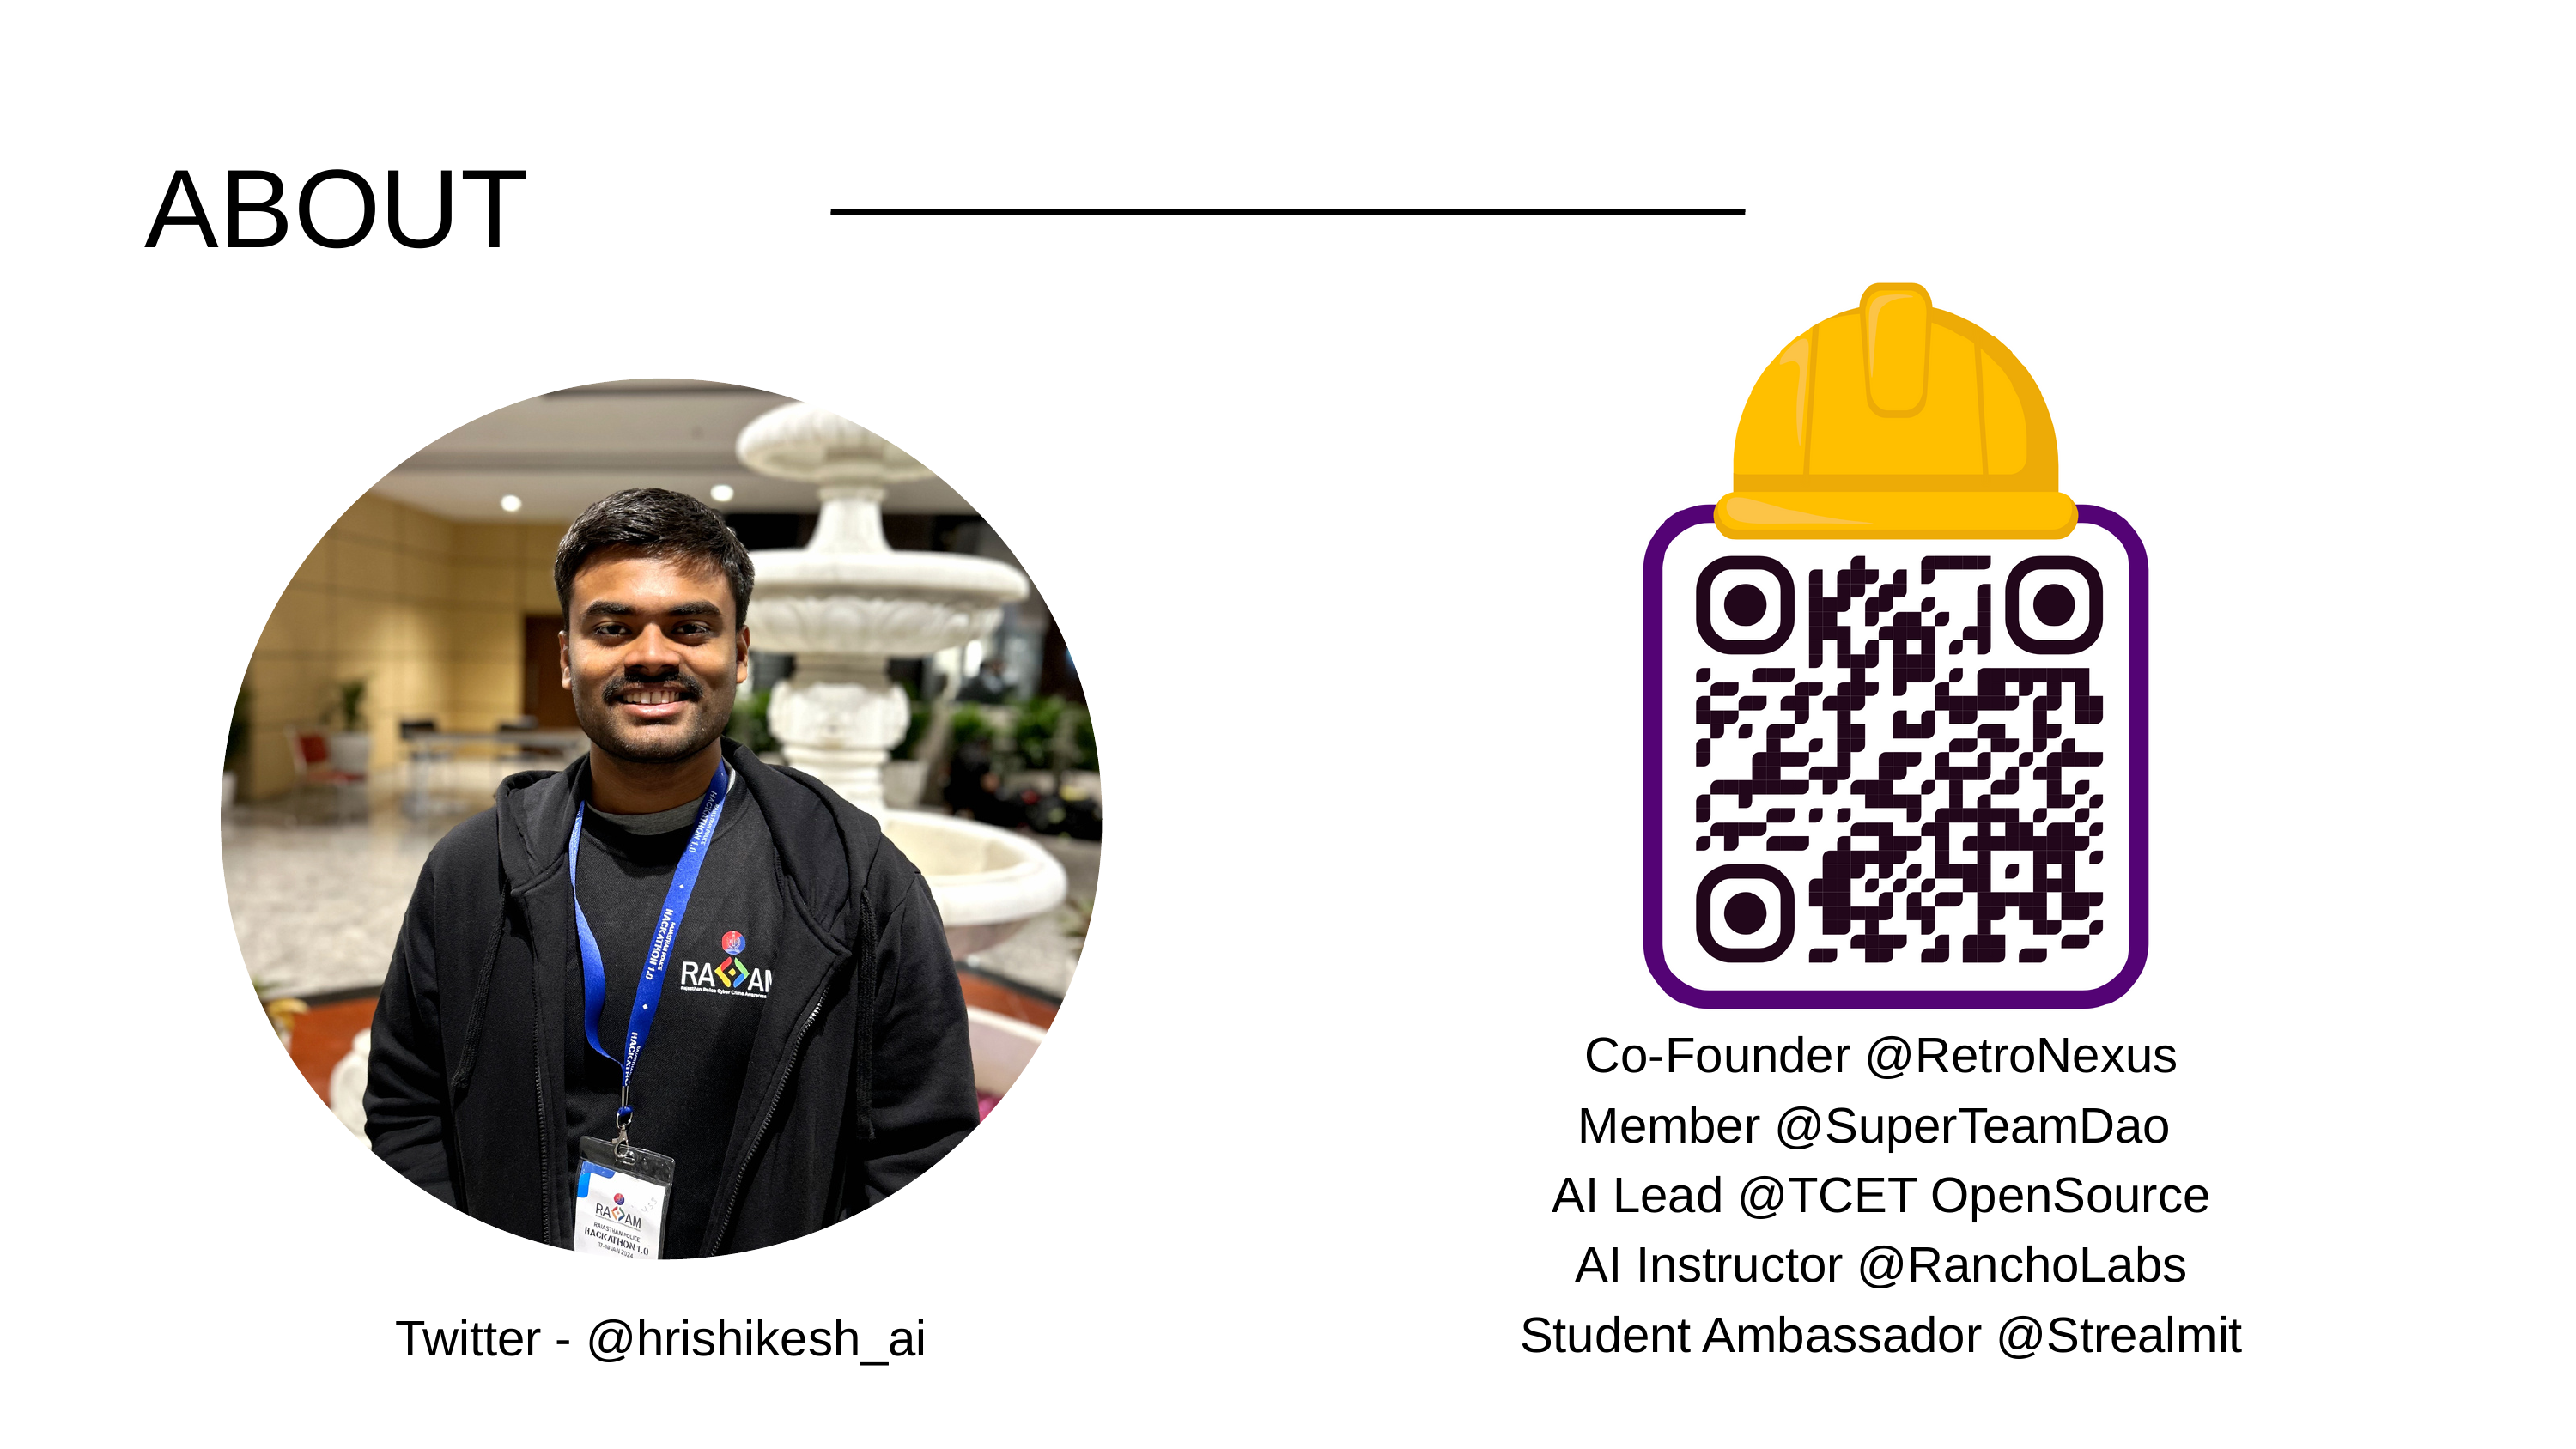

ABOUT

Co-Founder @RetroNexus
Member @SuperTeamDao
AI Lead @TCET OpenSource
AI Instructor @RanchoLabs
Student Ambassador @Strealmit
Twitter - @hrishikesh_ai